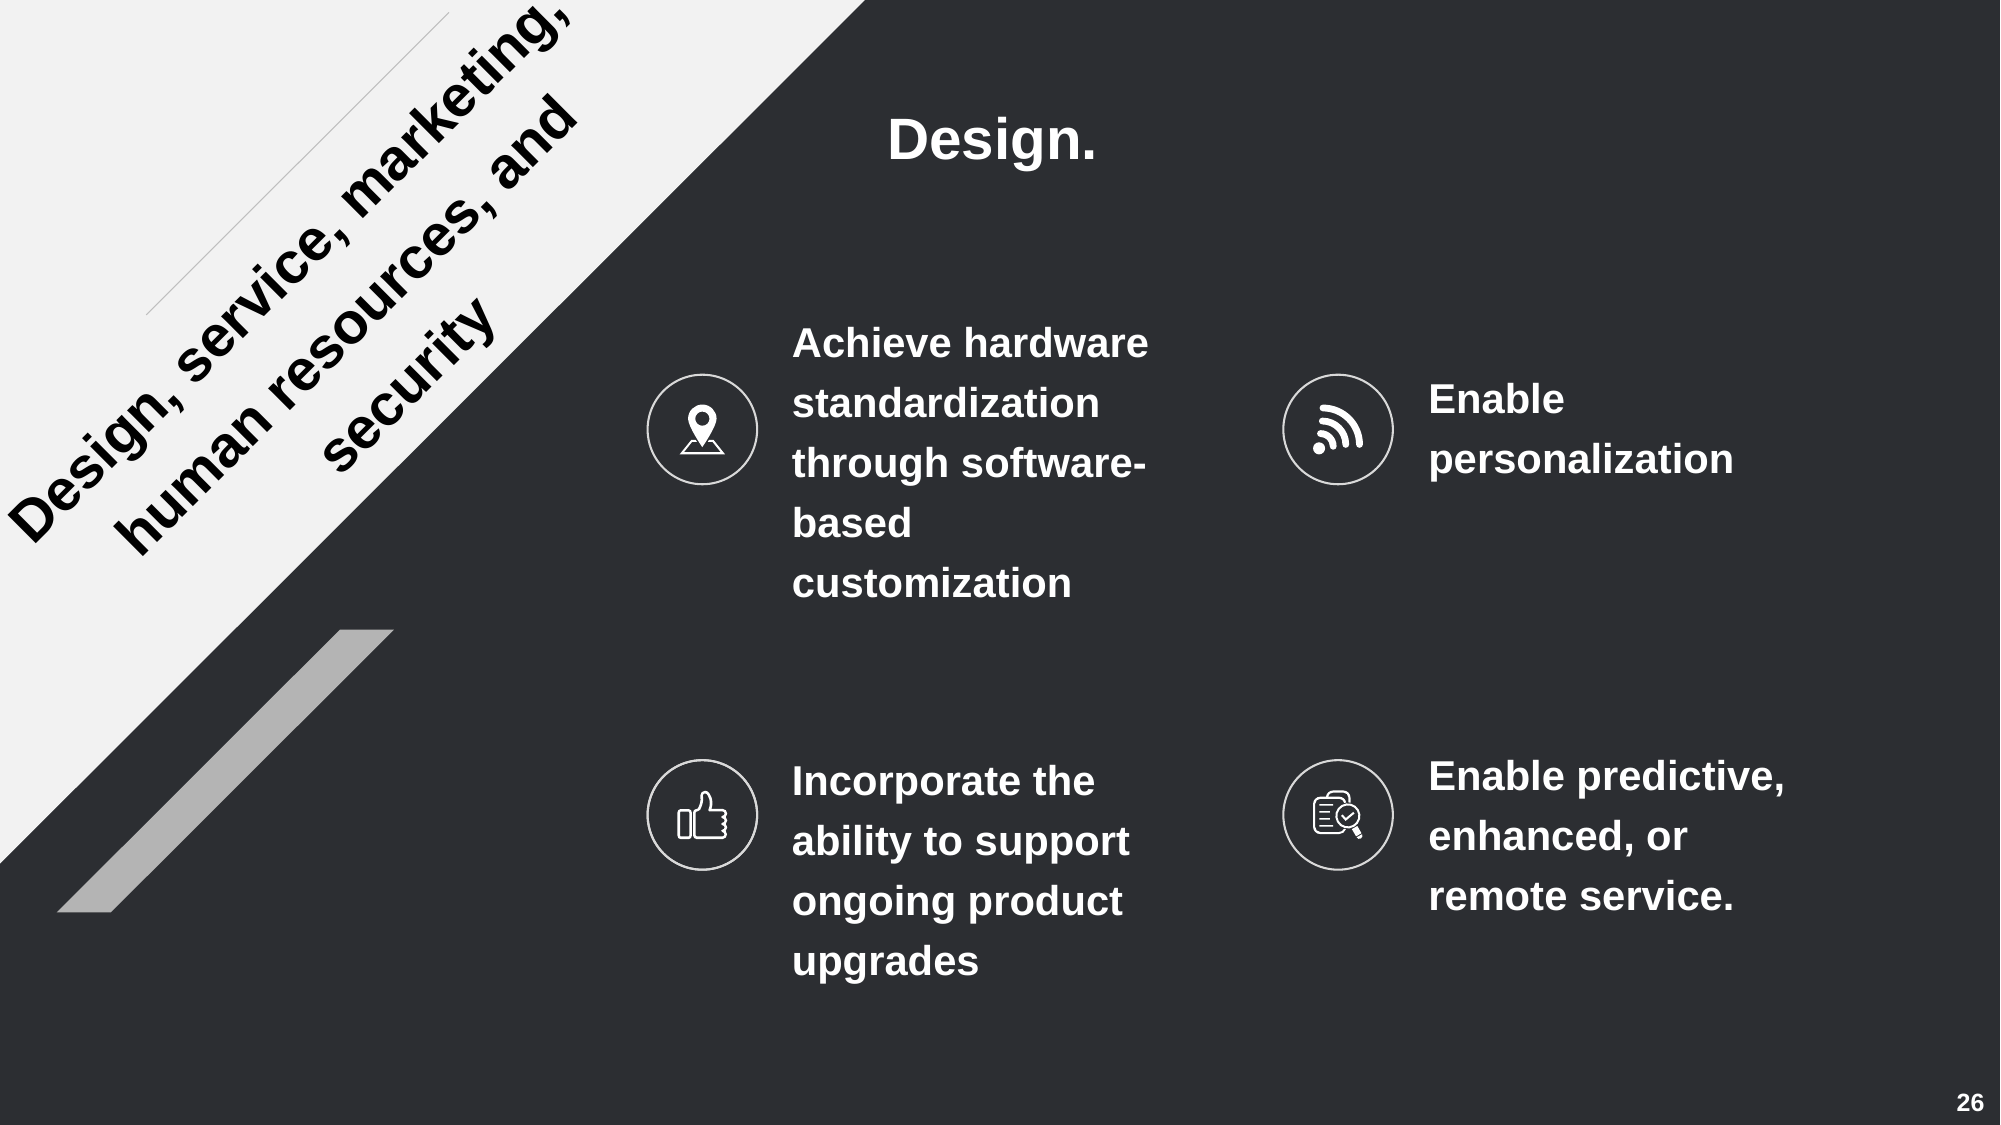

Design.
Design, service, marketing, human resources, and security
Achieve hardware standardization through software-based customization
Enable personalization

Enable predictive, enhanced, or remote service.
Incorporate the ability to support ongoing product upgrades

26